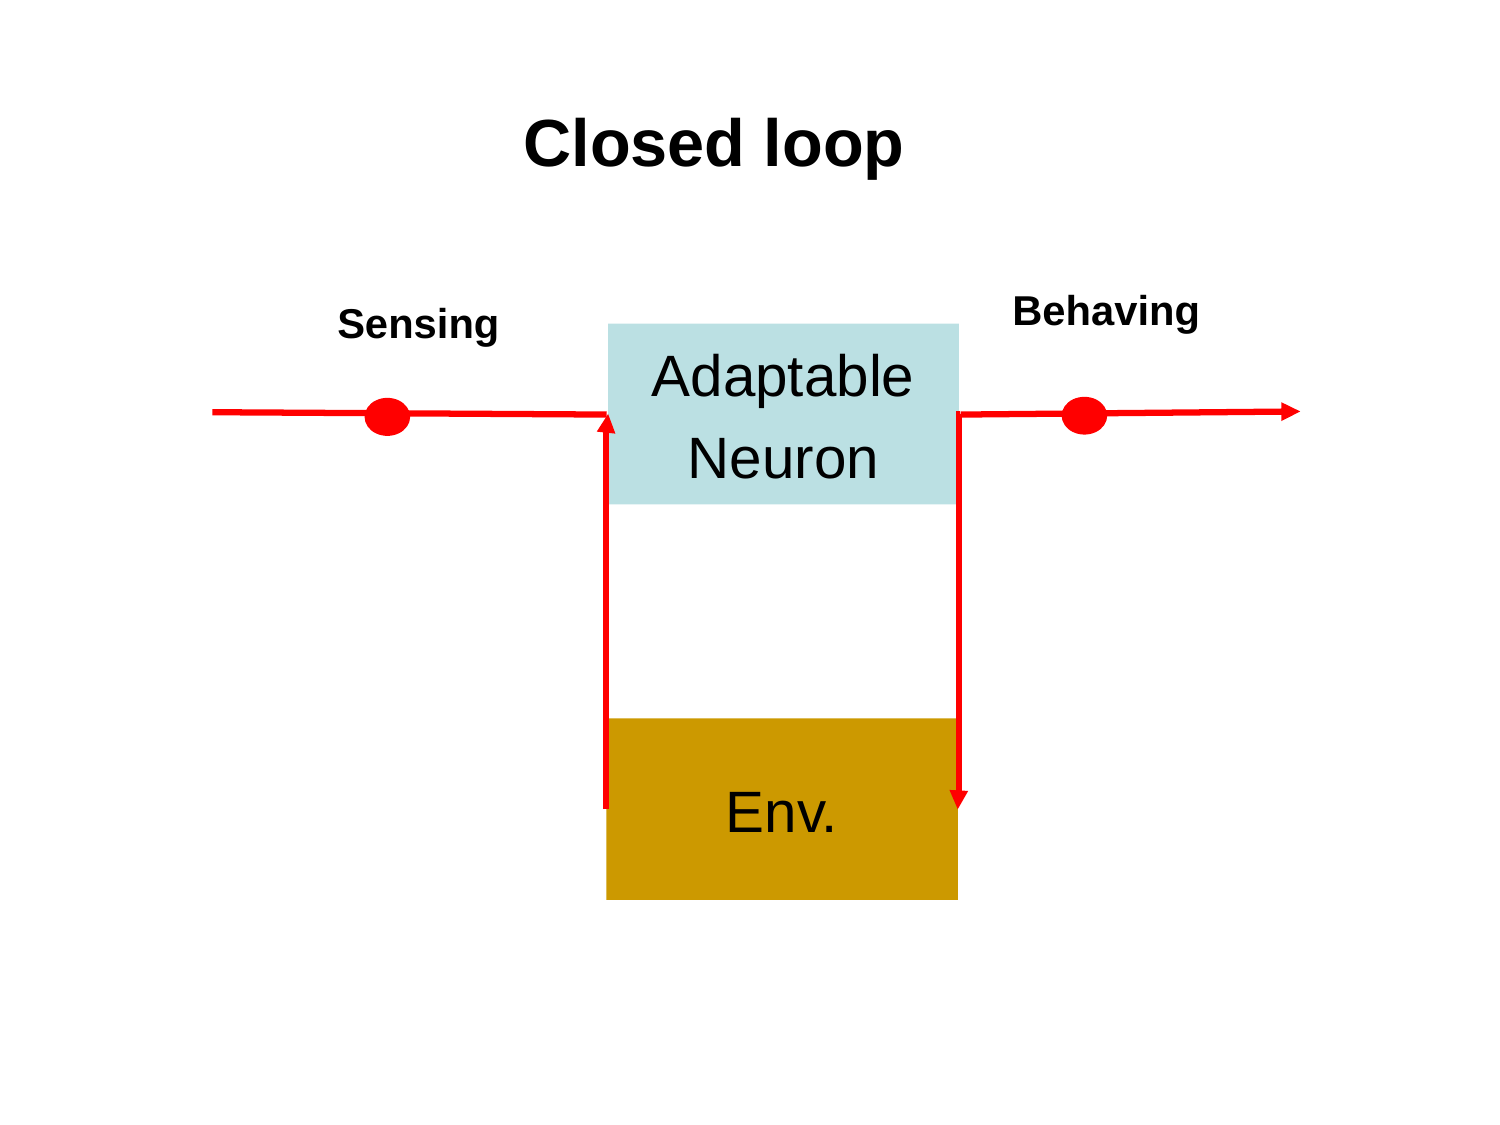

Closed loop
Behaving
Sensing
Adaptable
Neuron

Env.